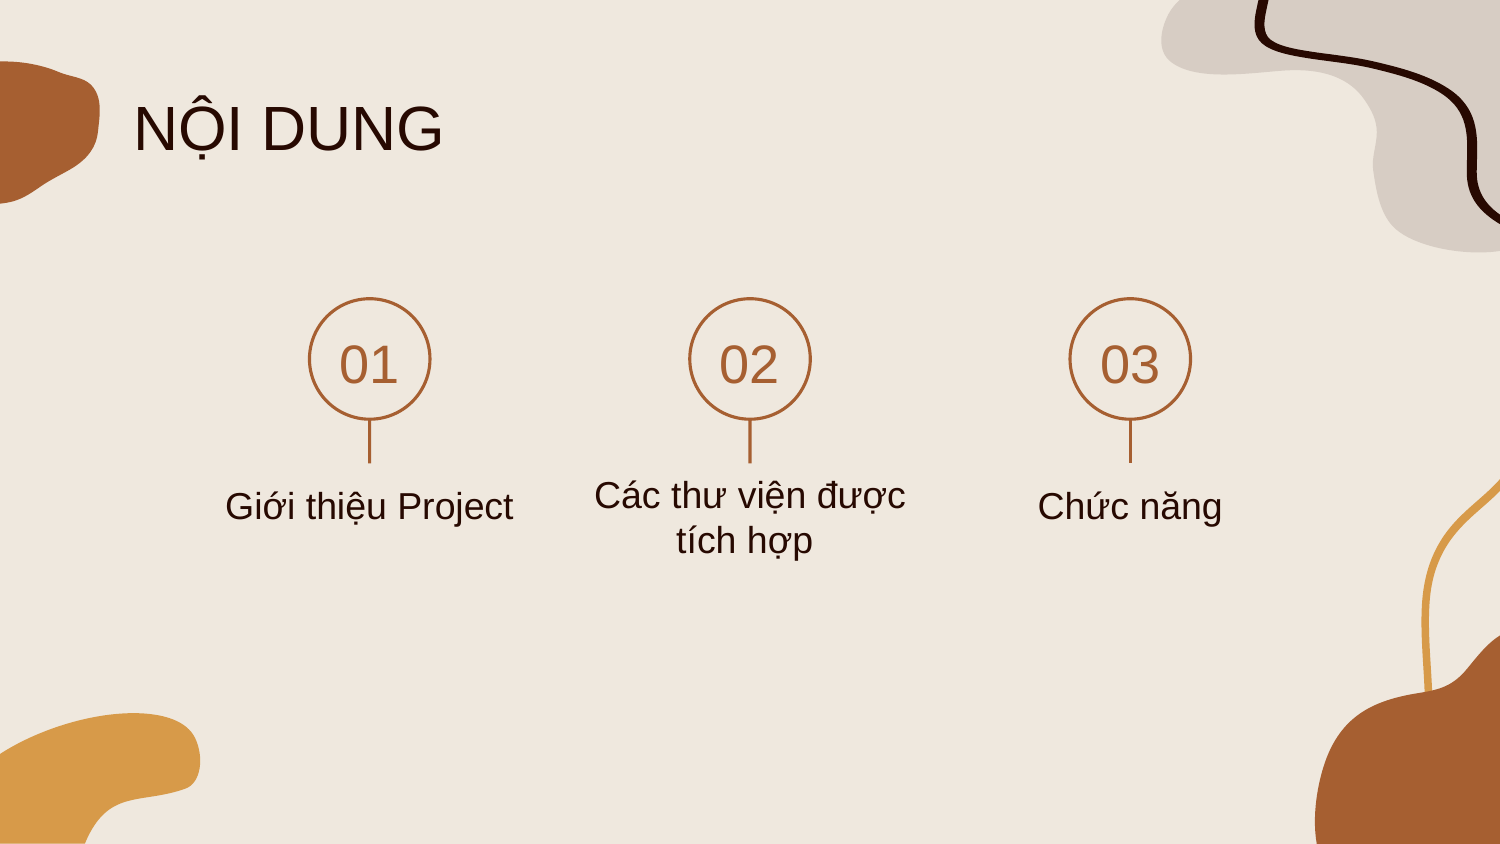

# NỘI DUNG

01
02
03
Giới thiệu Project
Các thư viện được tích hợp
Chức năng